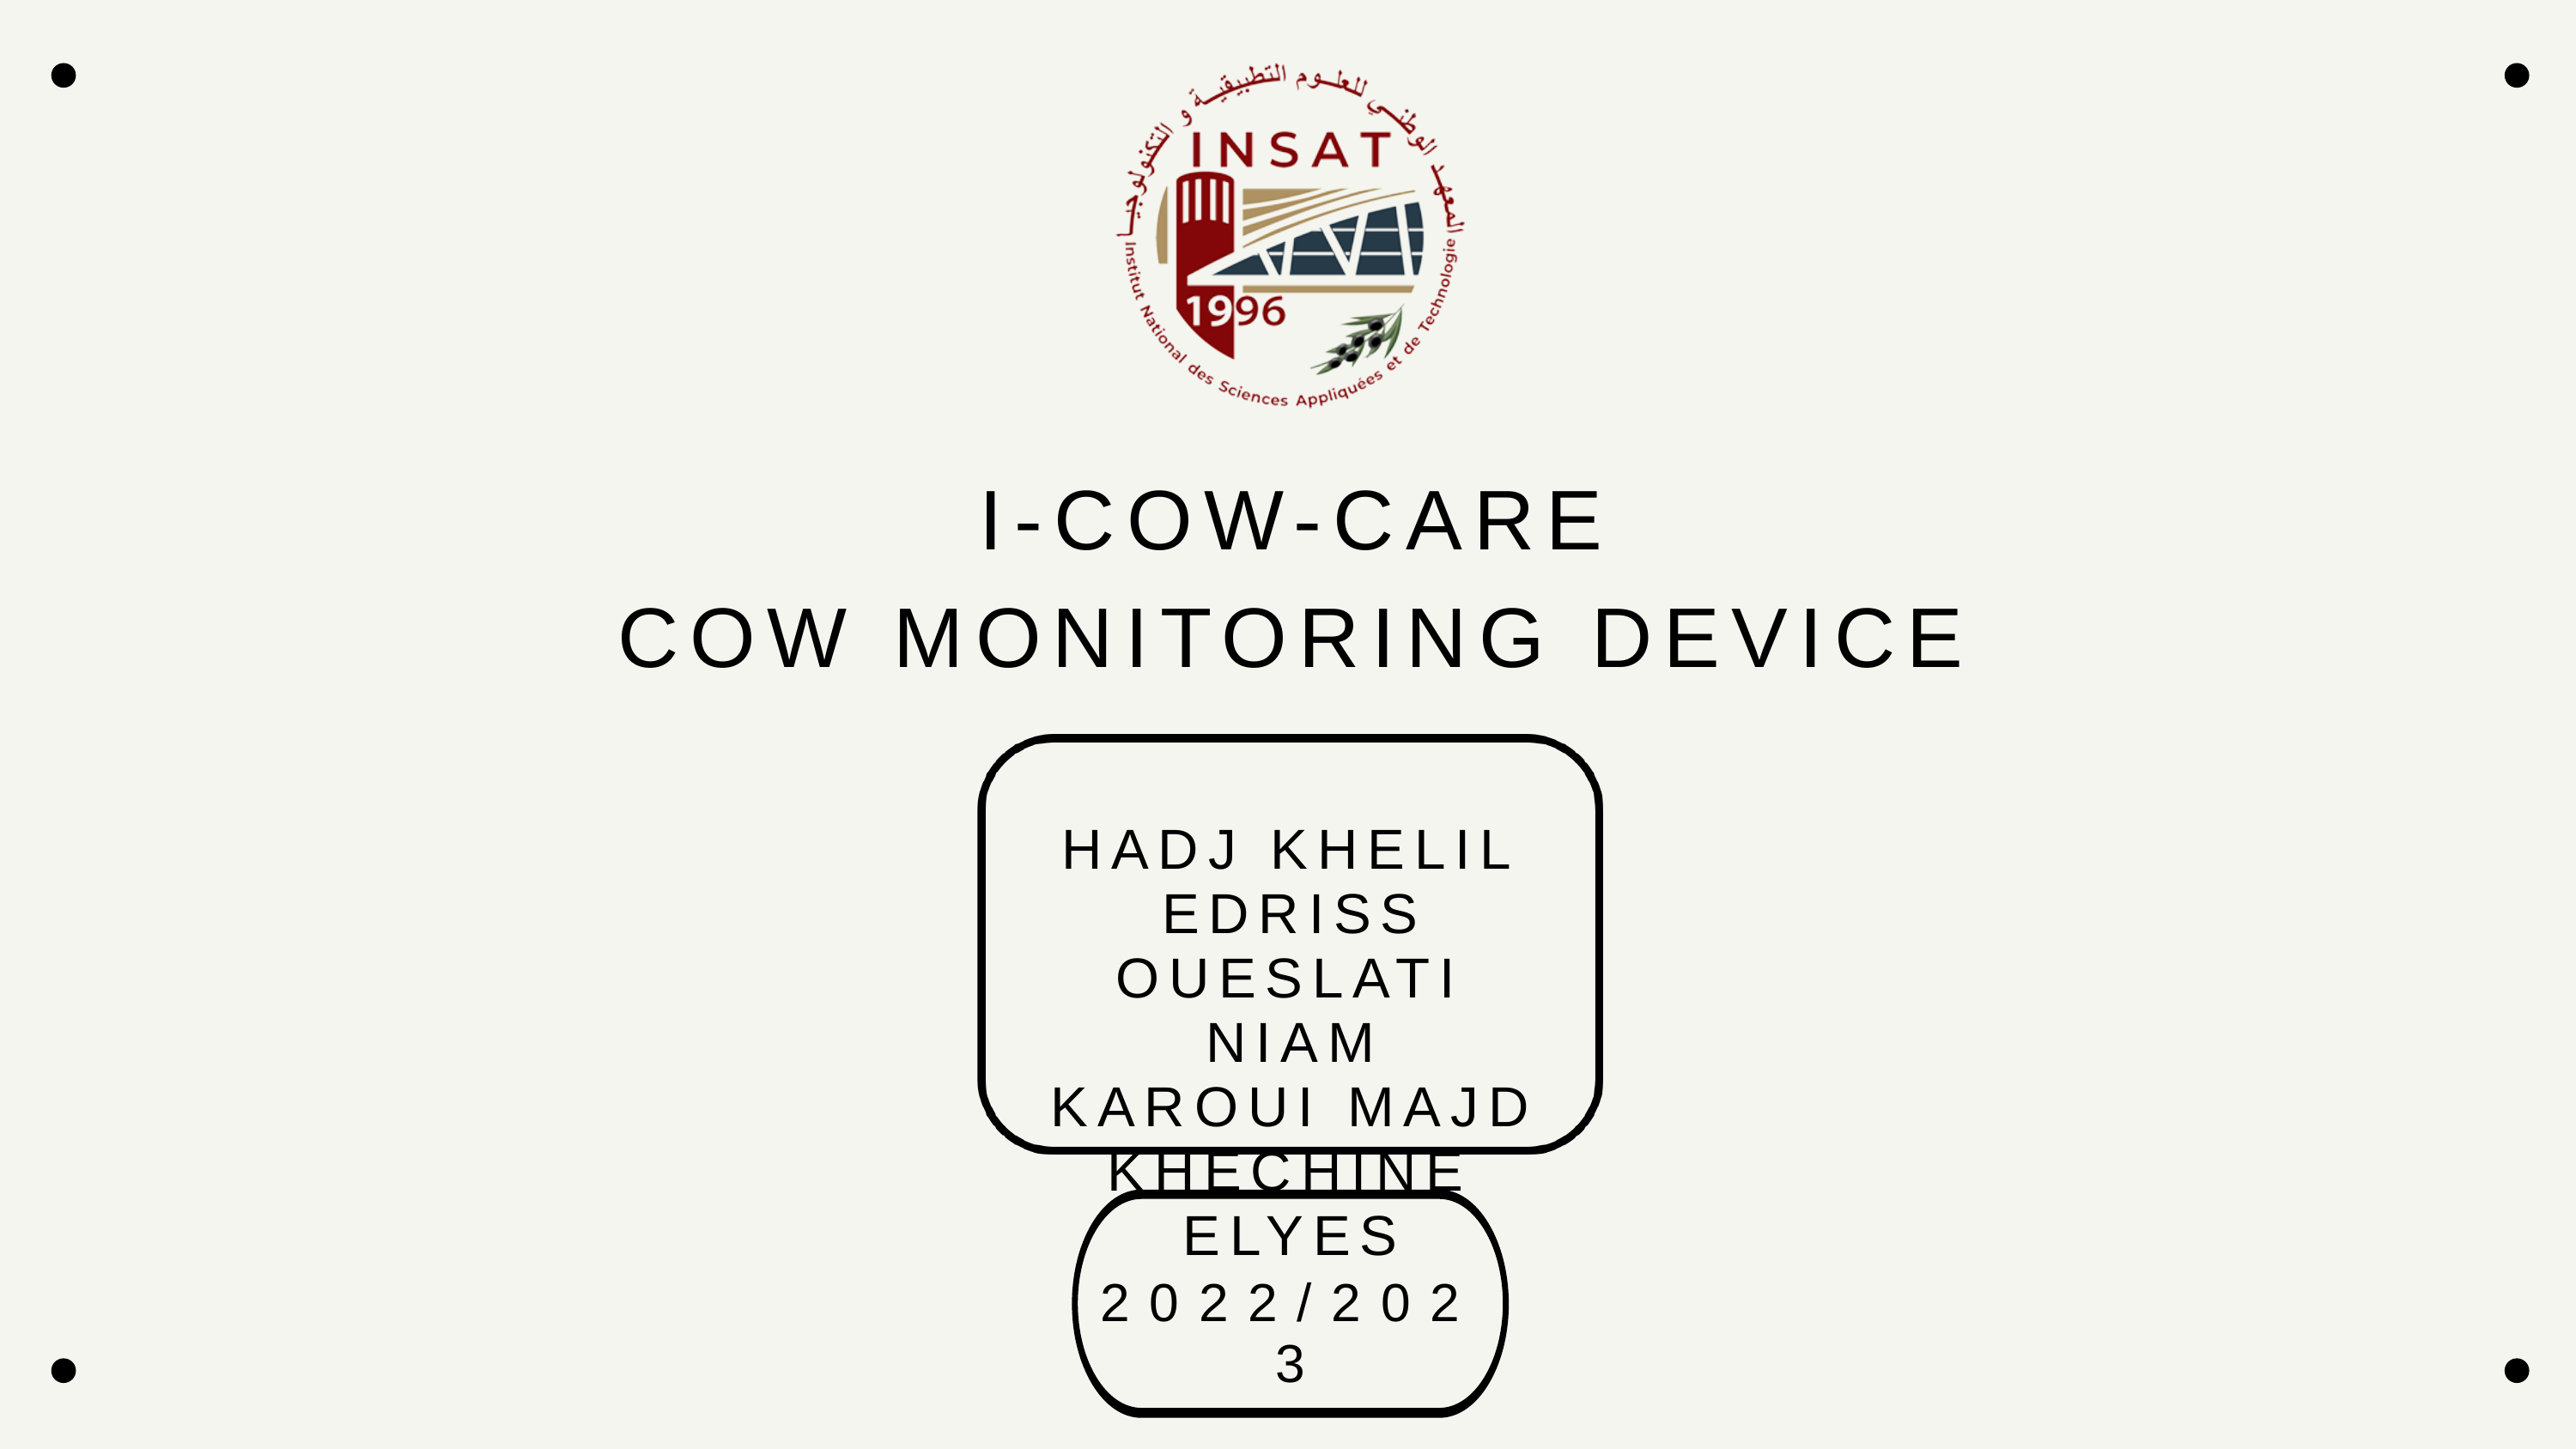

I-COW-CARE
COW MONITORING DEVICE

HADJ KHELIL EDRISS
OUESLATI NIAM
KAROUI MAJD
KHECHINE ELYES

2022/2023